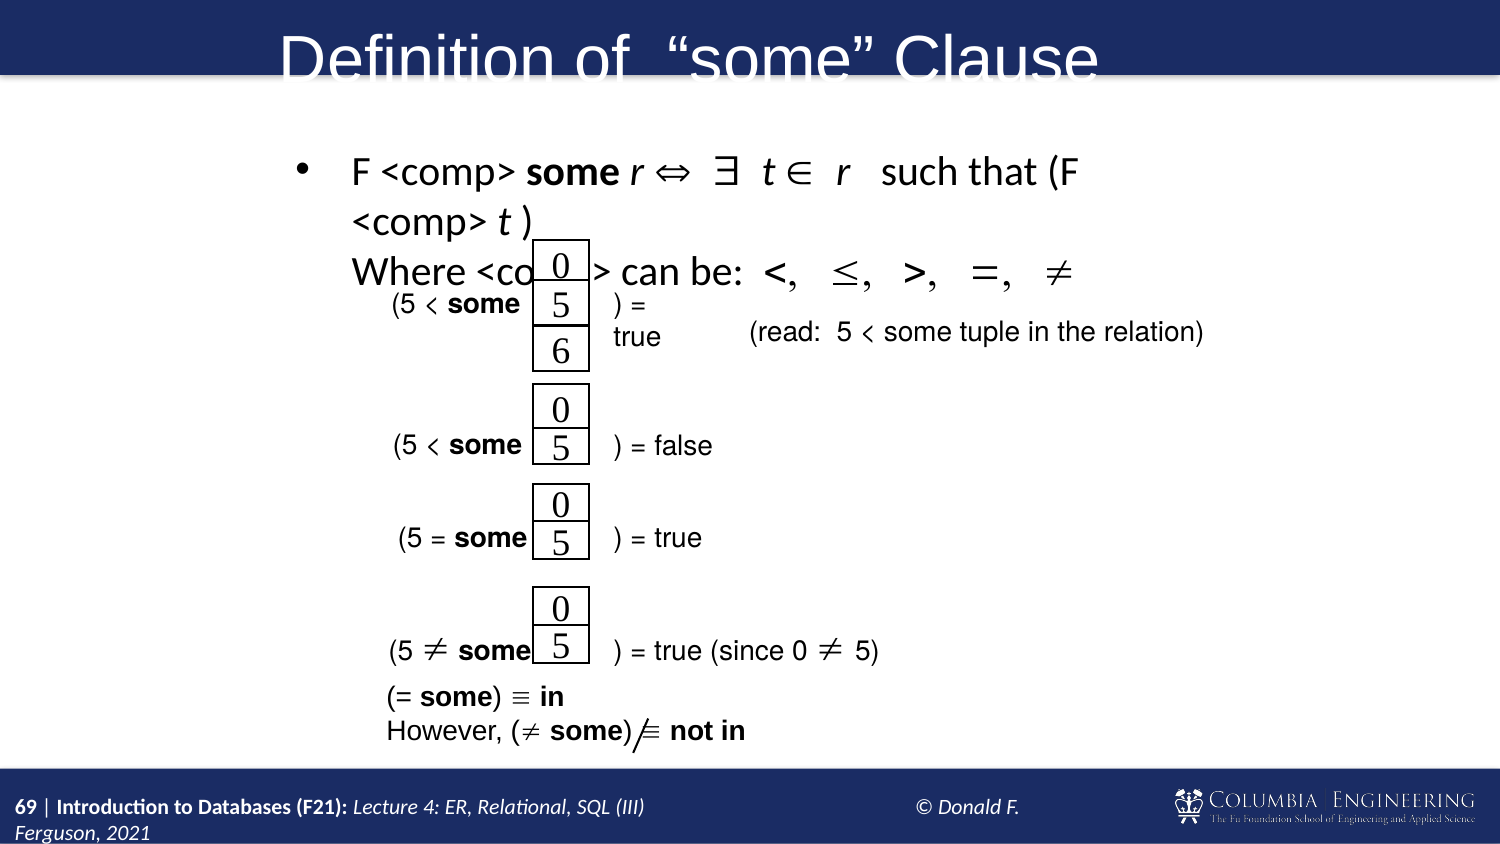

# Definition of  “some” Clause
F <comp> some r ⇔ ∃ t ∈ r  such that (F <comp> t )
Where <comp> can be:  <,  ≤,  >,  =,  ≠
0
5
6
(5 < some
) = true
(read:  5 < some tuple in the relation)
0
(5 < some
) = false
5
0
) = true
(5 = some
5
0
(5 ≠ some
) = true (since 0 ≠ 5)
5
(= some) ≡ in
However, (≠ some) ≡ not in